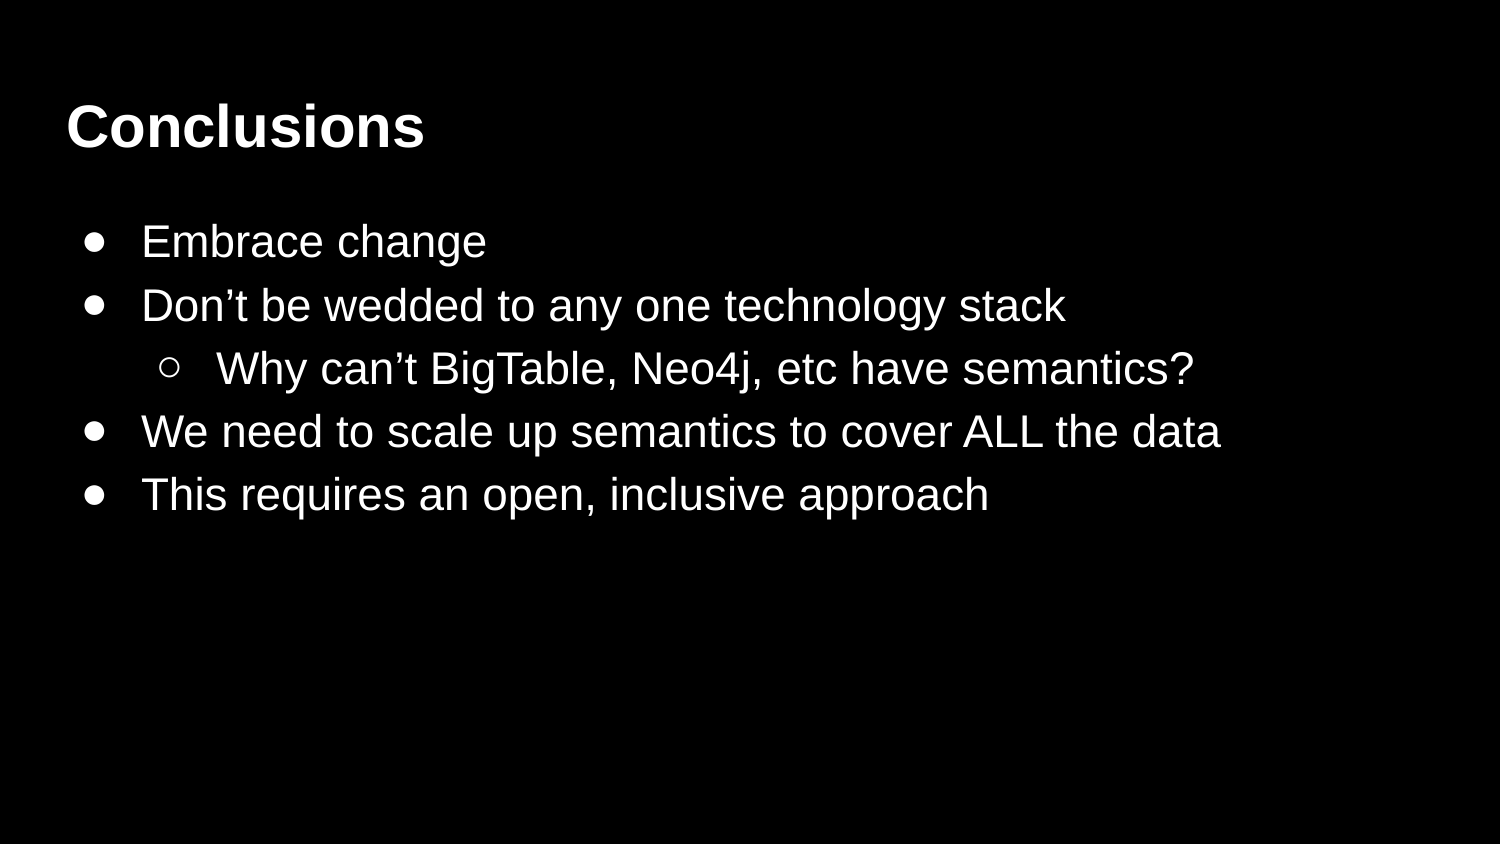

# Conclusions
Embrace change
Don’t be wedded to any one technology stack
Why can’t BigTable, Neo4j, etc have semantics?
We need to scale up semantics to cover ALL the data
This requires an open, inclusive approach